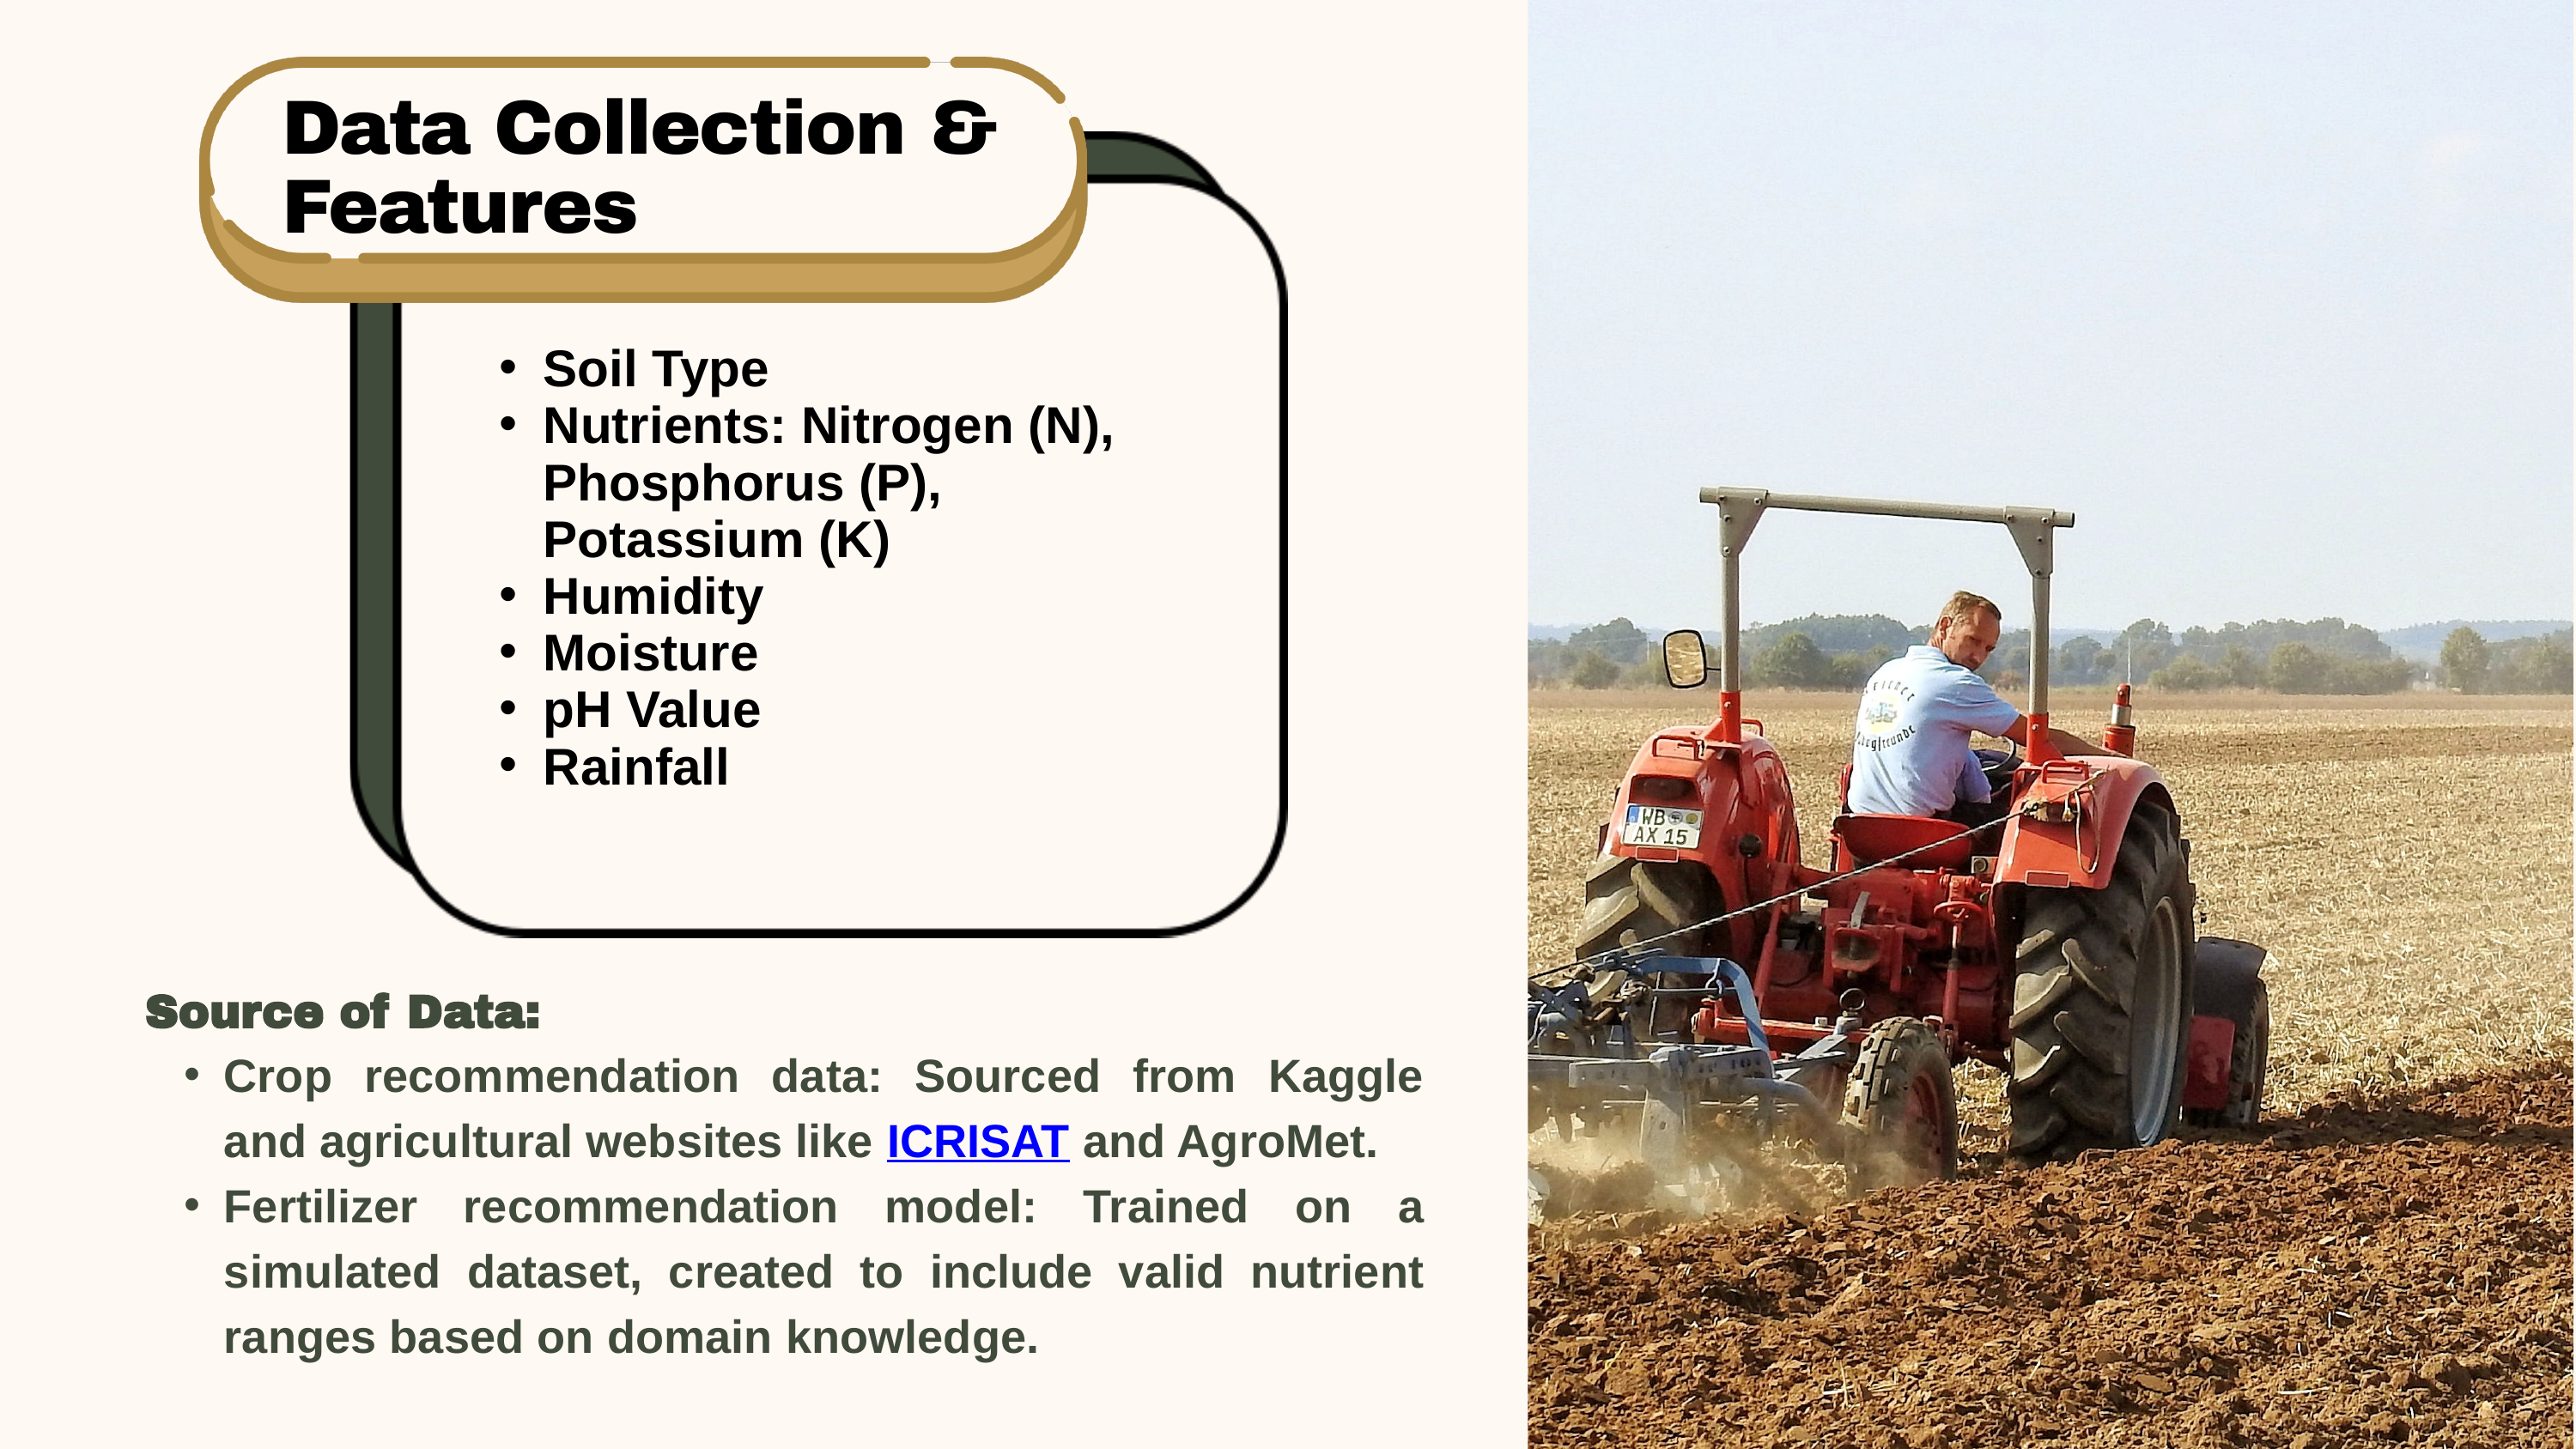

Data Collection & Features

Soil Type
Nutrients: Nitrogen (N), Phosphorus (P), Potassium (K)
Humidity
Moisture
pH Value
Rainfall
Source of Data:
Crop recommendation data: Sourced from Kaggle and agricultural websites like ICRISAT and AgroMet.
Fertilizer recommendation model: Trained on a simulated dataset, created to include valid nutrient ranges based on domain knowledge.